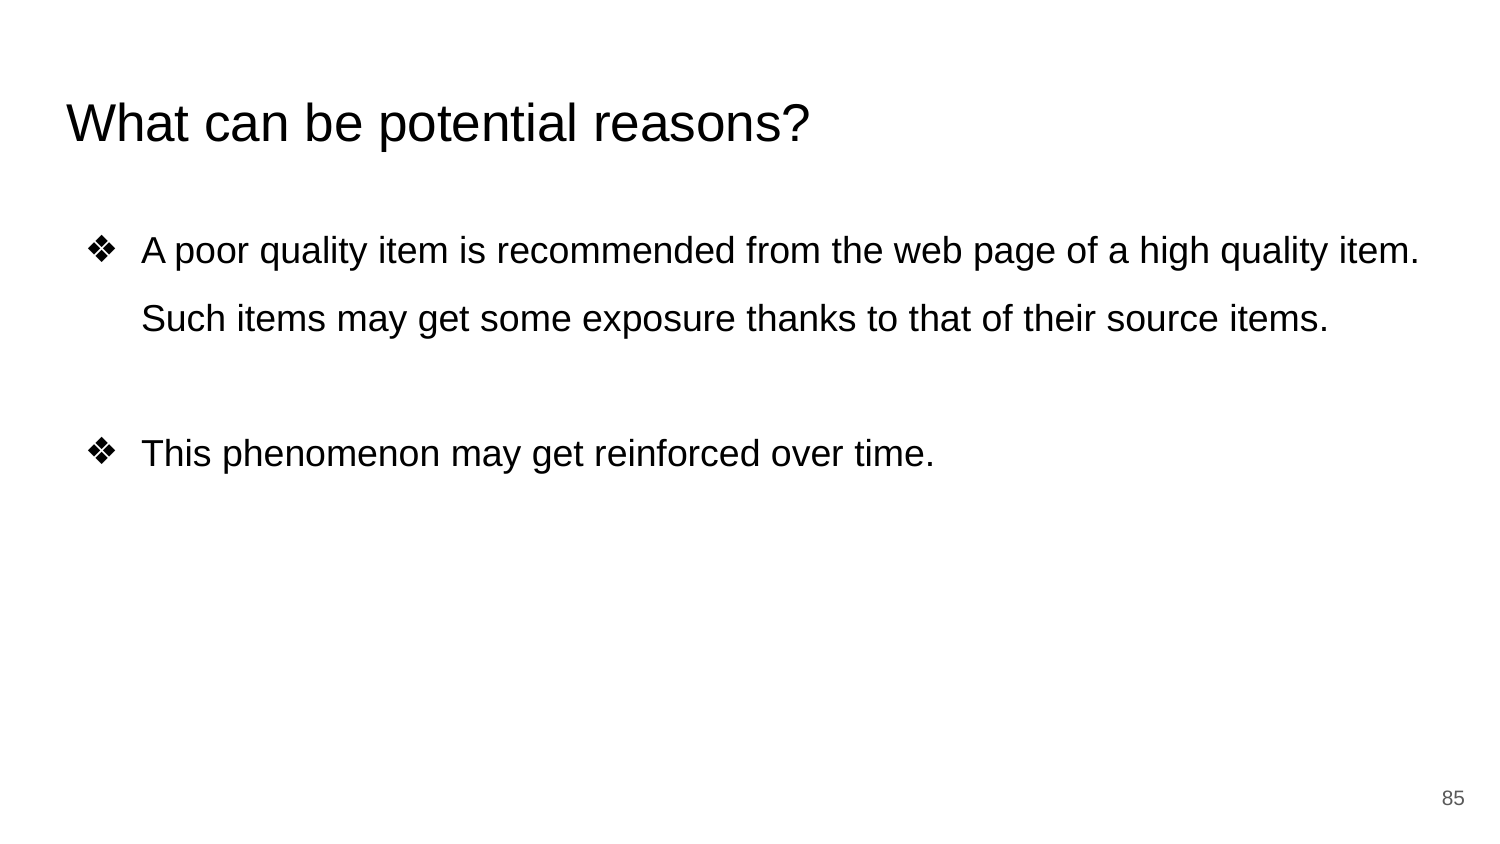

# What can be potential reasons?
A poor quality item is recommended from the web page of a high quality item. Such items may get some exposure thanks to that of their source items.

This phenomenon may get reinforced over time.
85